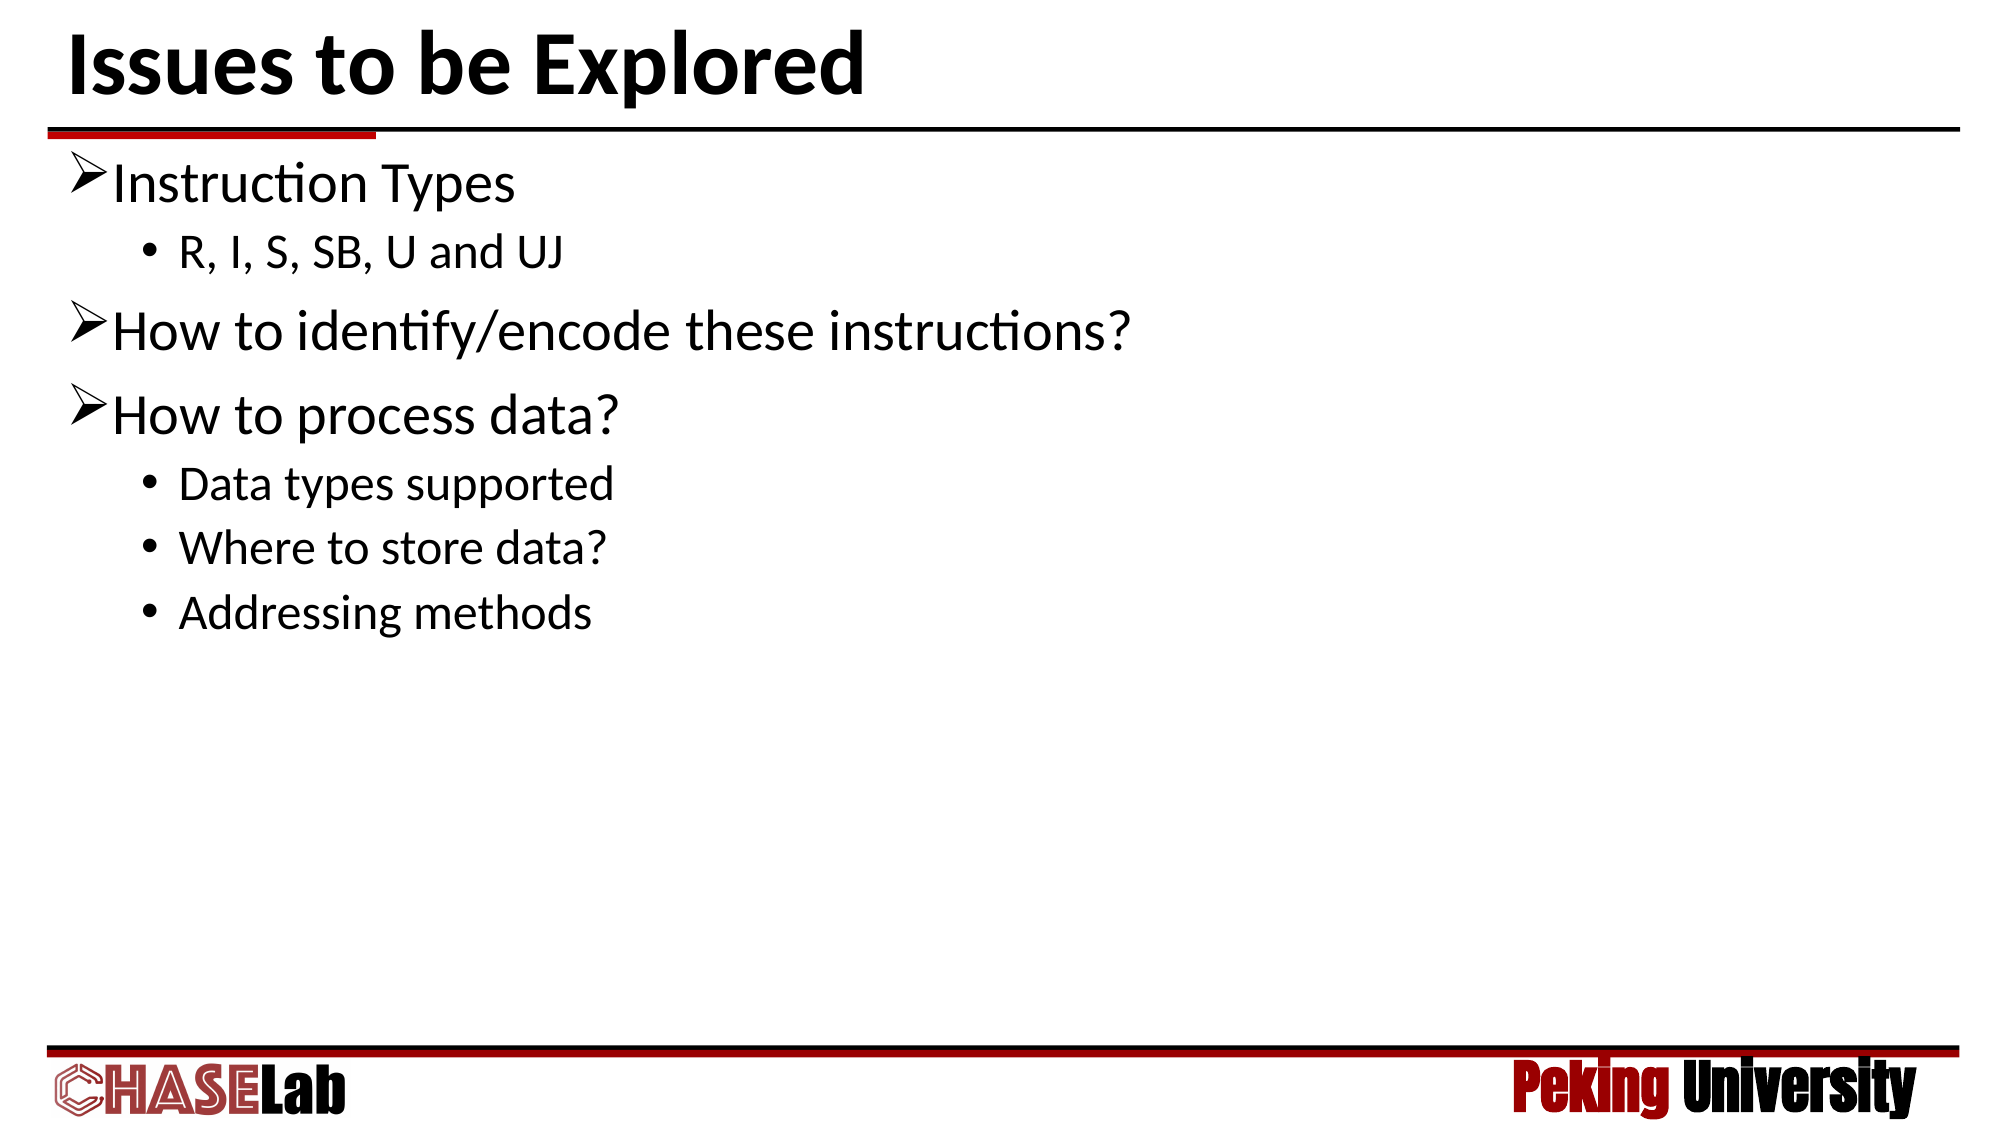

# Issues to be Explored
Instruction Types
R, I, S, SB, U and UJ
How to identify/encode these instructions?
How to process data?
Data types supported
Where to store data?
Addressing methods